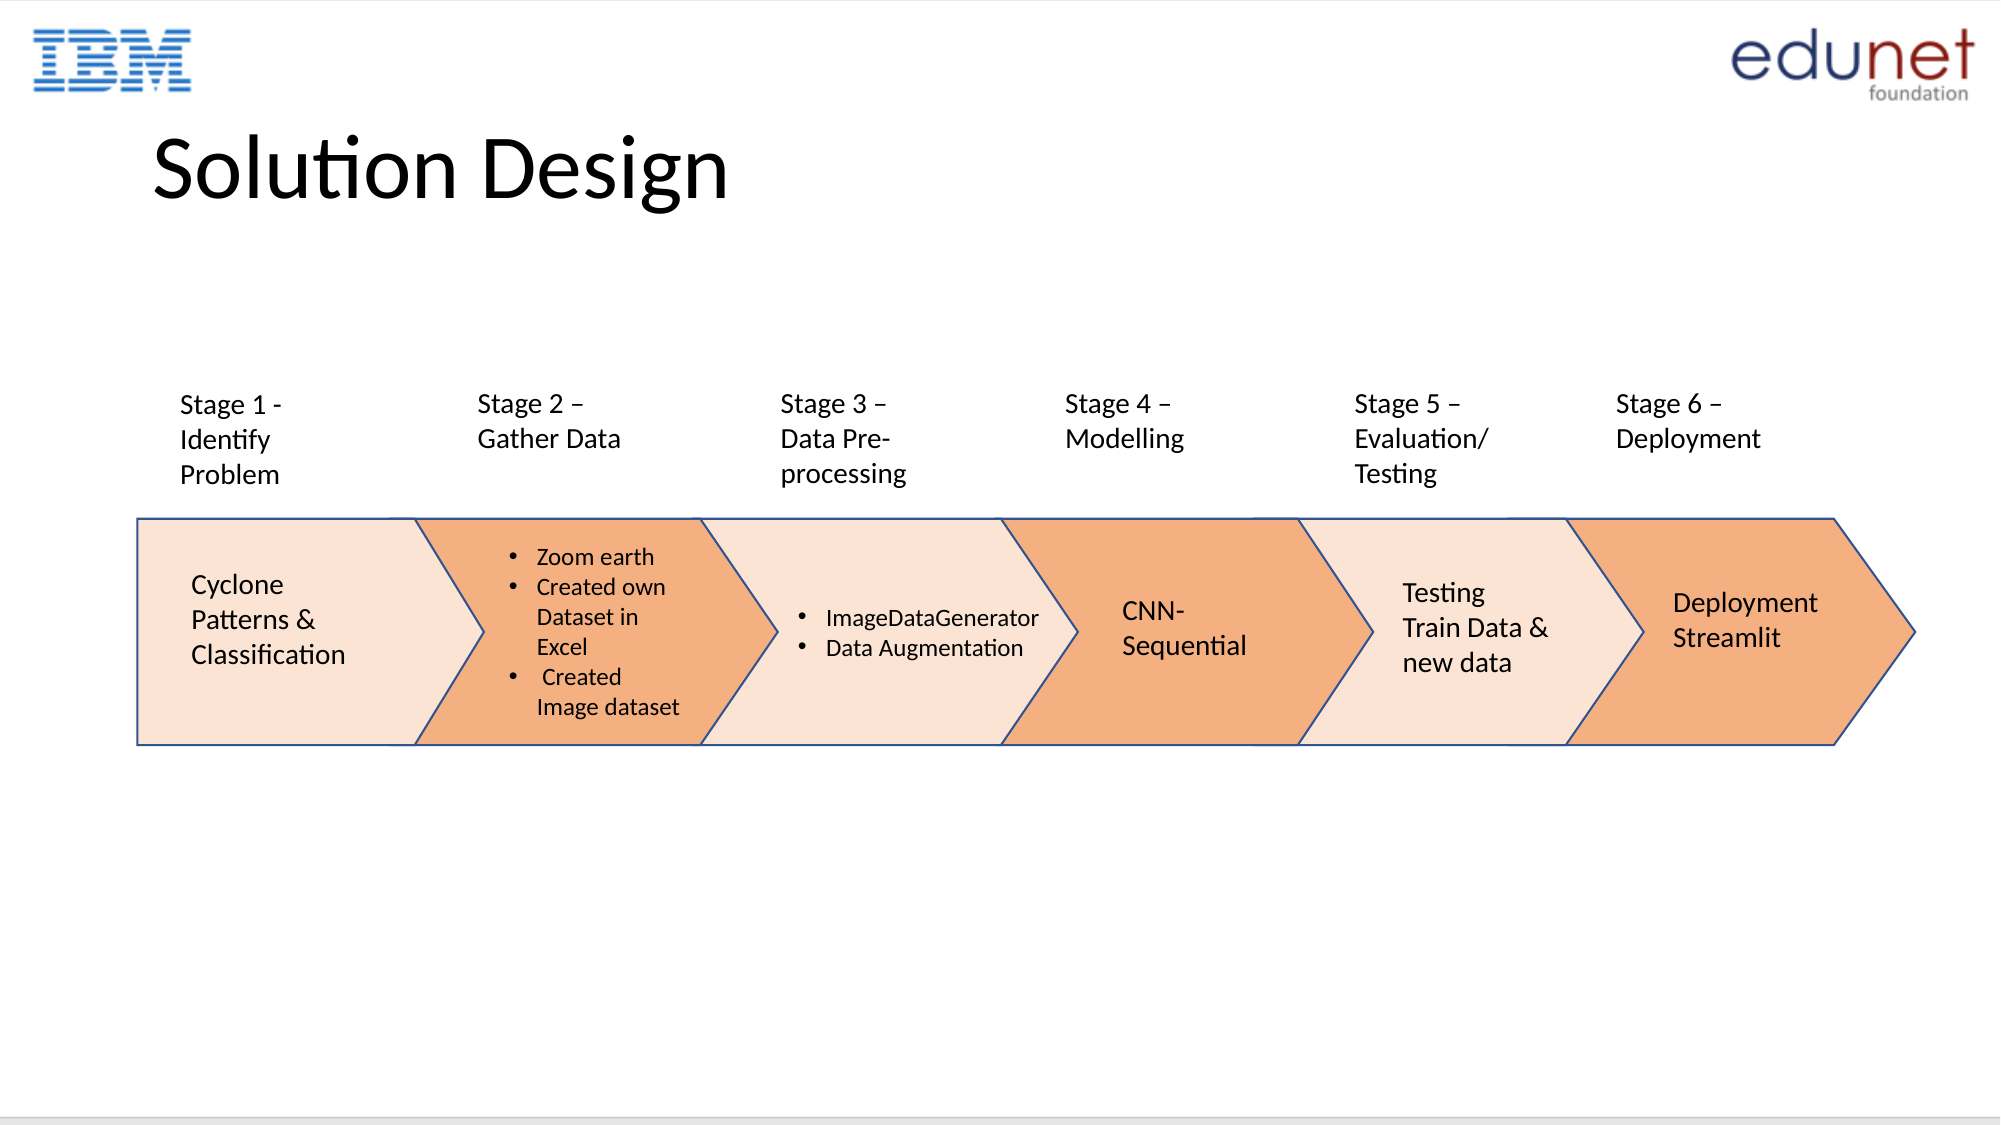

# Solution Design
Stage 2 –
Gather Data
Stage 3 –
Data Pre-processing
Stage 4 –
Modelling
Stage 5 –
Evaluation/
Testing
Stage 6 –
Deployment
Stage 1 -
Identify Problem

Zoom earth
Created own Dataset in Excel
 Created Image dataset
Cyclone Patterns & Classification
Testing
Train Data & new data
Deployment
Streamlit
CNN-
Sequential
ImageDataGenerator
Data Augmentation